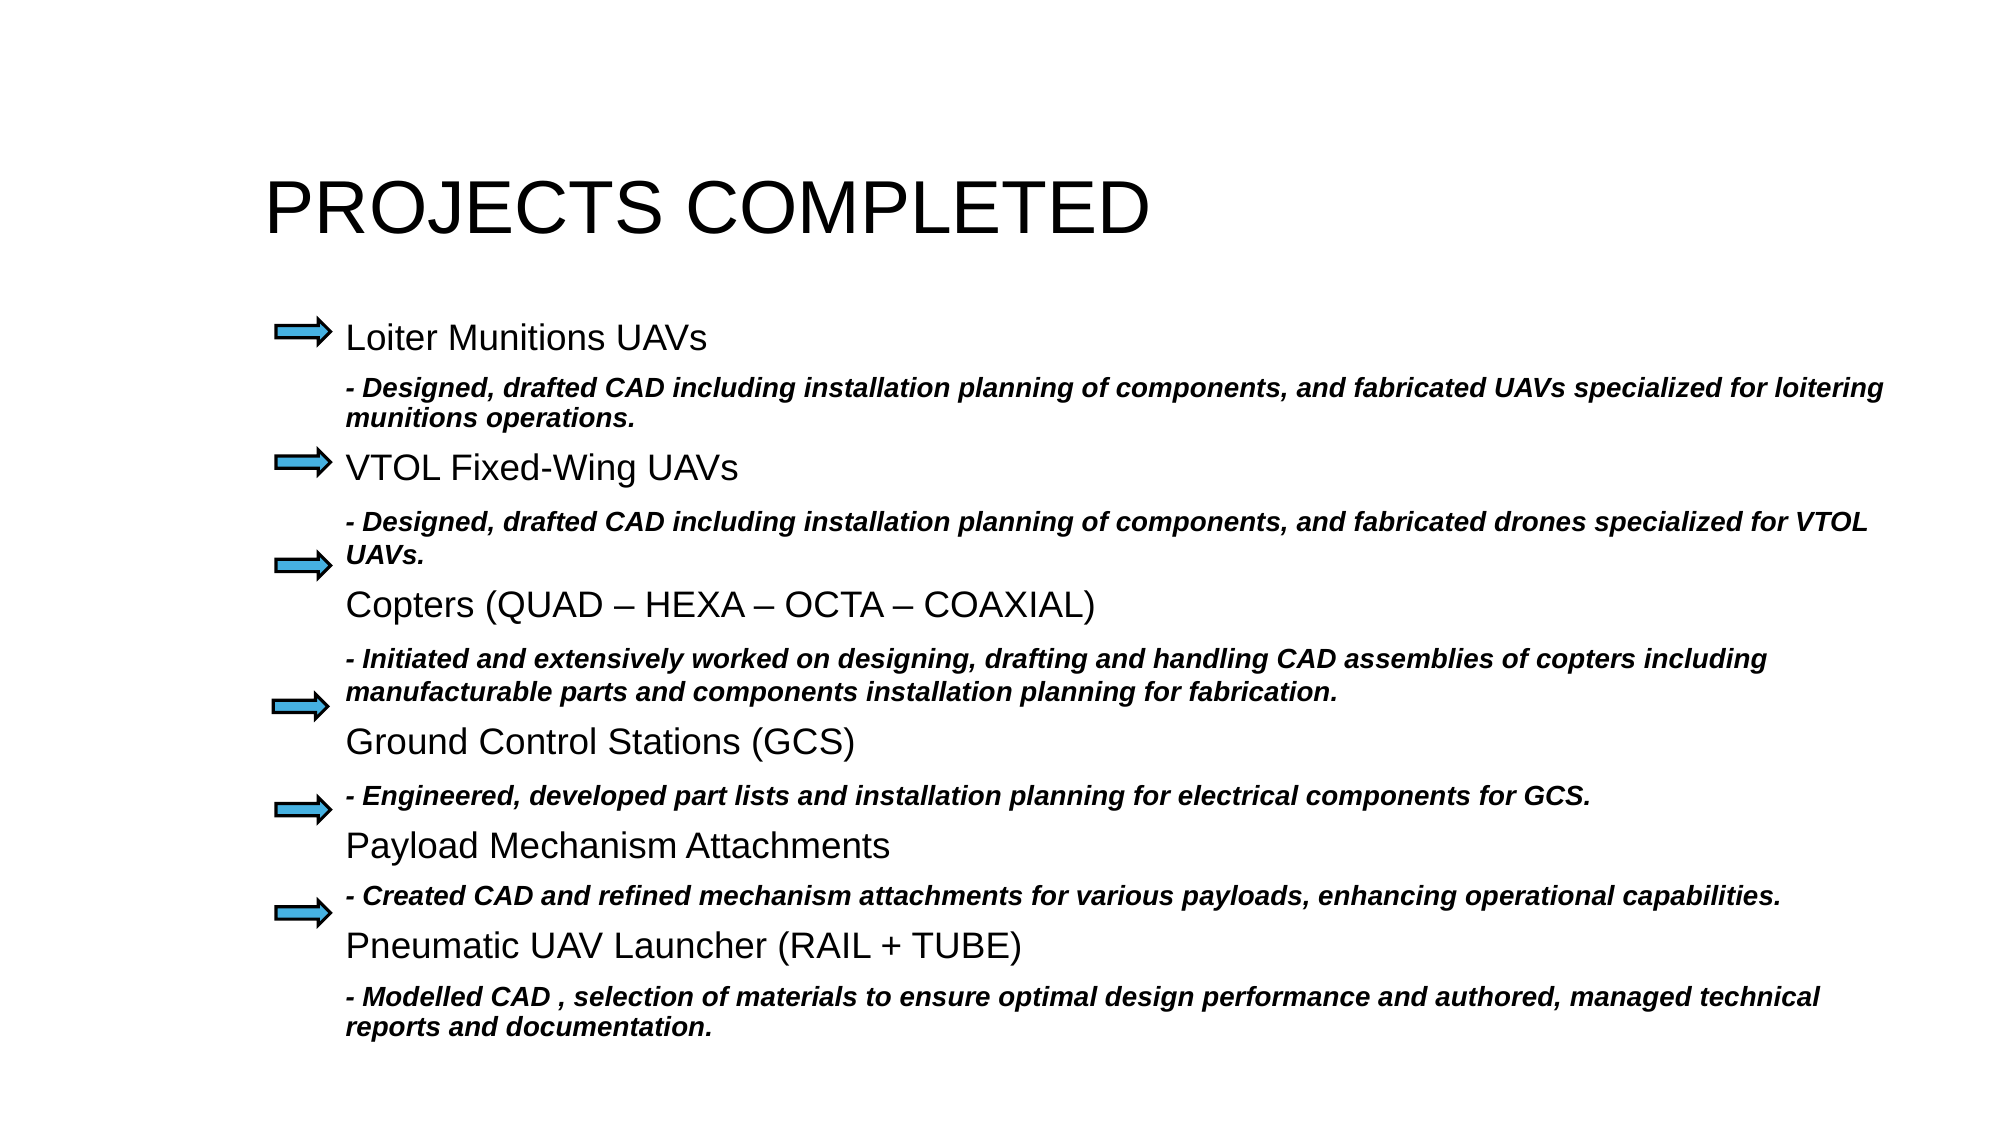

# PROJECTS COMPLETED
Loiter Munitions UAVs
- Designed, drafted CAD including installation planning of components, and fabricated UAVs specialized for loitering munitions operations.
VTOL Fixed-Wing UAVs
- Designed, drafted CAD including installation planning of components, and fabricated drones specialized for VTOL UAVs.
Copters (QUAD – HEXA – OCTA – COAXIAL)
- Initiated and extensively worked on designing, drafting and handling CAD assemblies of copters including manufacturable parts and components installation planning for fabrication.
Ground Control Stations (GCS)
- Engineered, developed part lists and installation planning for electrical components for GCS.
Payload Mechanism Attachments
- Created CAD and refined mechanism attachments for various payloads, enhancing operational capabilities.
Pneumatic UAV Launcher (RAIL + TUBE)
- Modelled CAD , selection of materials to ensure optimal design performance and authored, managed technical reports and documentation.